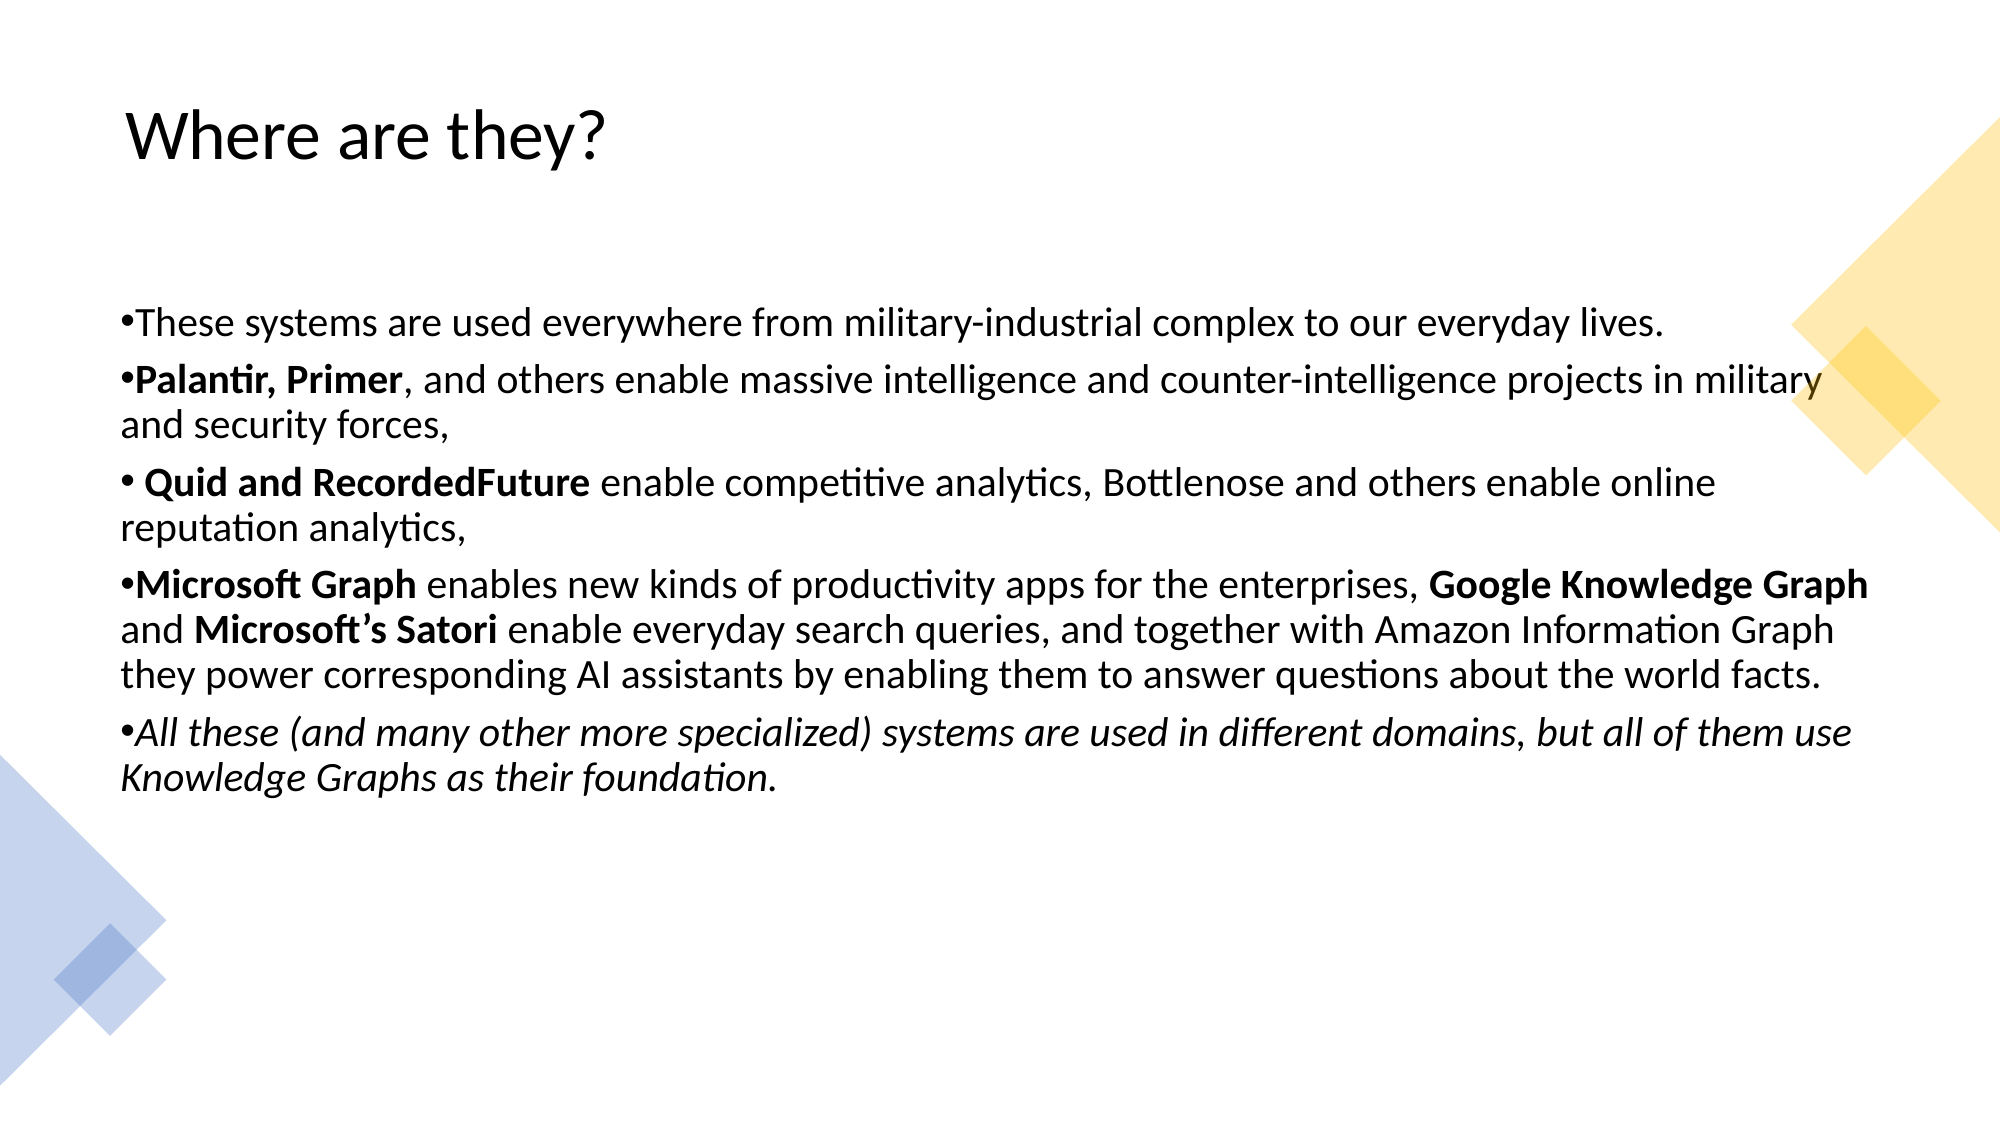

Where are they?

These systems are used everywhere from military-industrial complex to our everyday lives.
Palantir, Primer, and others enable massive intelligence and counter-intelligence projects in military and security forces,
 Quid and RecordedFuture enable competitive analytics, Bottlenose and others enable online reputation analytics,
Microsoft Graph enables new kinds of productivity apps for the enterprises, Google Knowledge Graph and Microsoft’s Satori enable everyday search queries, and together with Amazon Information Graph they power corresponding AI assistants by enabling them to answer questions about the world facts.
All these (and many other more specialized) systems are used in different domains, but all of them use Knowledge Graphs as their foundation.